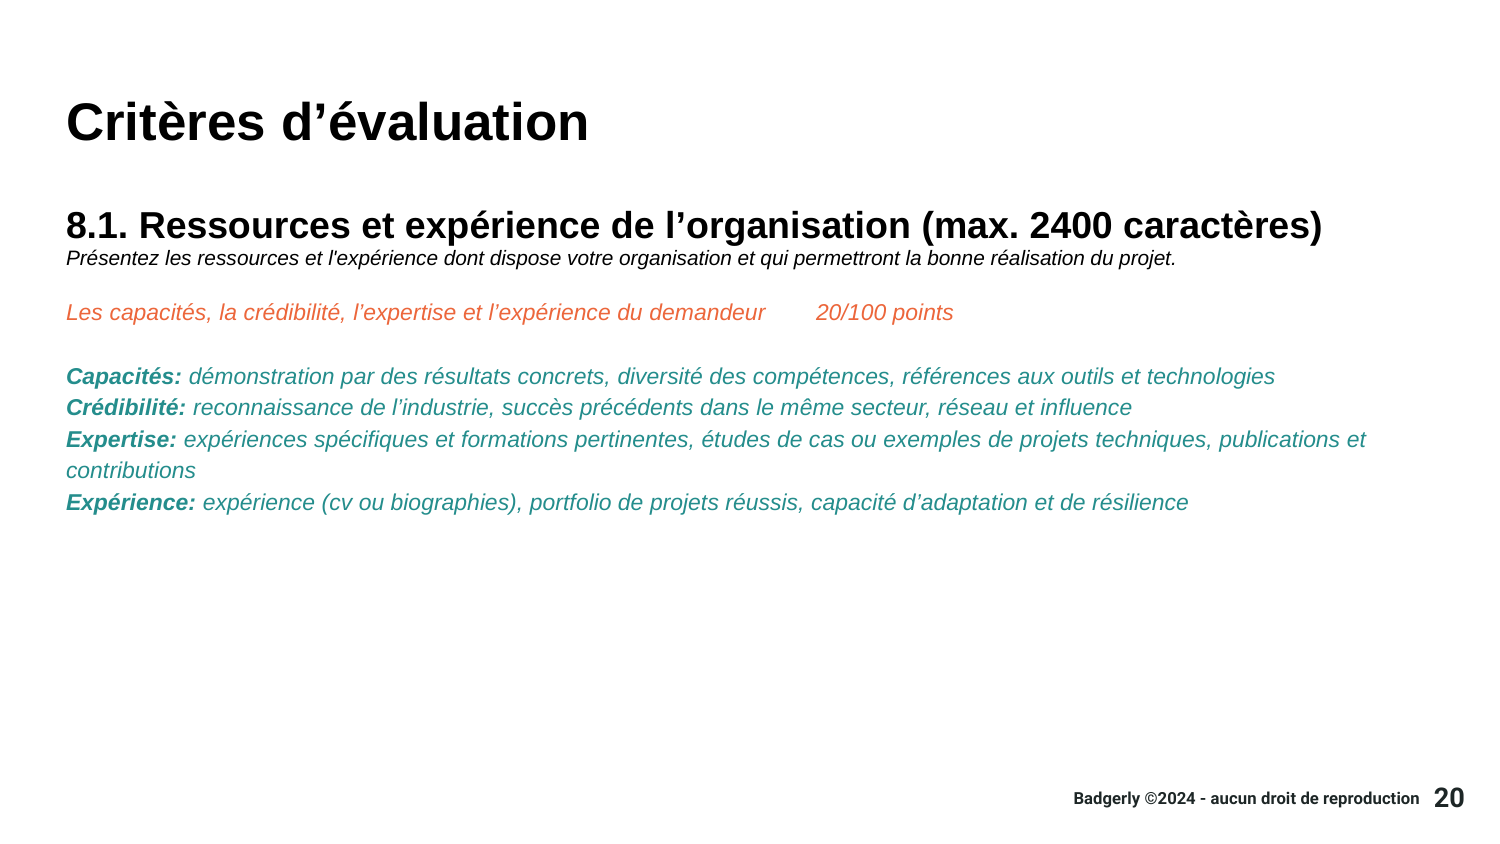

# Critères d’évaluation
8.1. Ressources et expérience de l’organisation (max. 2400 caractères)
Présentez les ressources et l'expérience dont dispose votre organisation et qui permettront la bonne réalisation du projet.

Les capacités, la crédibilité, l’expertise et l’expérience du demandeur 	20/100 points

Capacités: démonstration par des résultats concrets, diversité des compétences, références aux outils et technologies
Crédibilité: reconnaissance de l’industrie, succès précédents dans le même secteur, réseau et influence
Expertise: expériences spécifiques et formations pertinentes, études de cas ou exemples de projets techniques, publications et contributions
Expérience: expérience (cv ou biographies), portfolio de projets réussis, capacité d’adaptation et de résilience
20